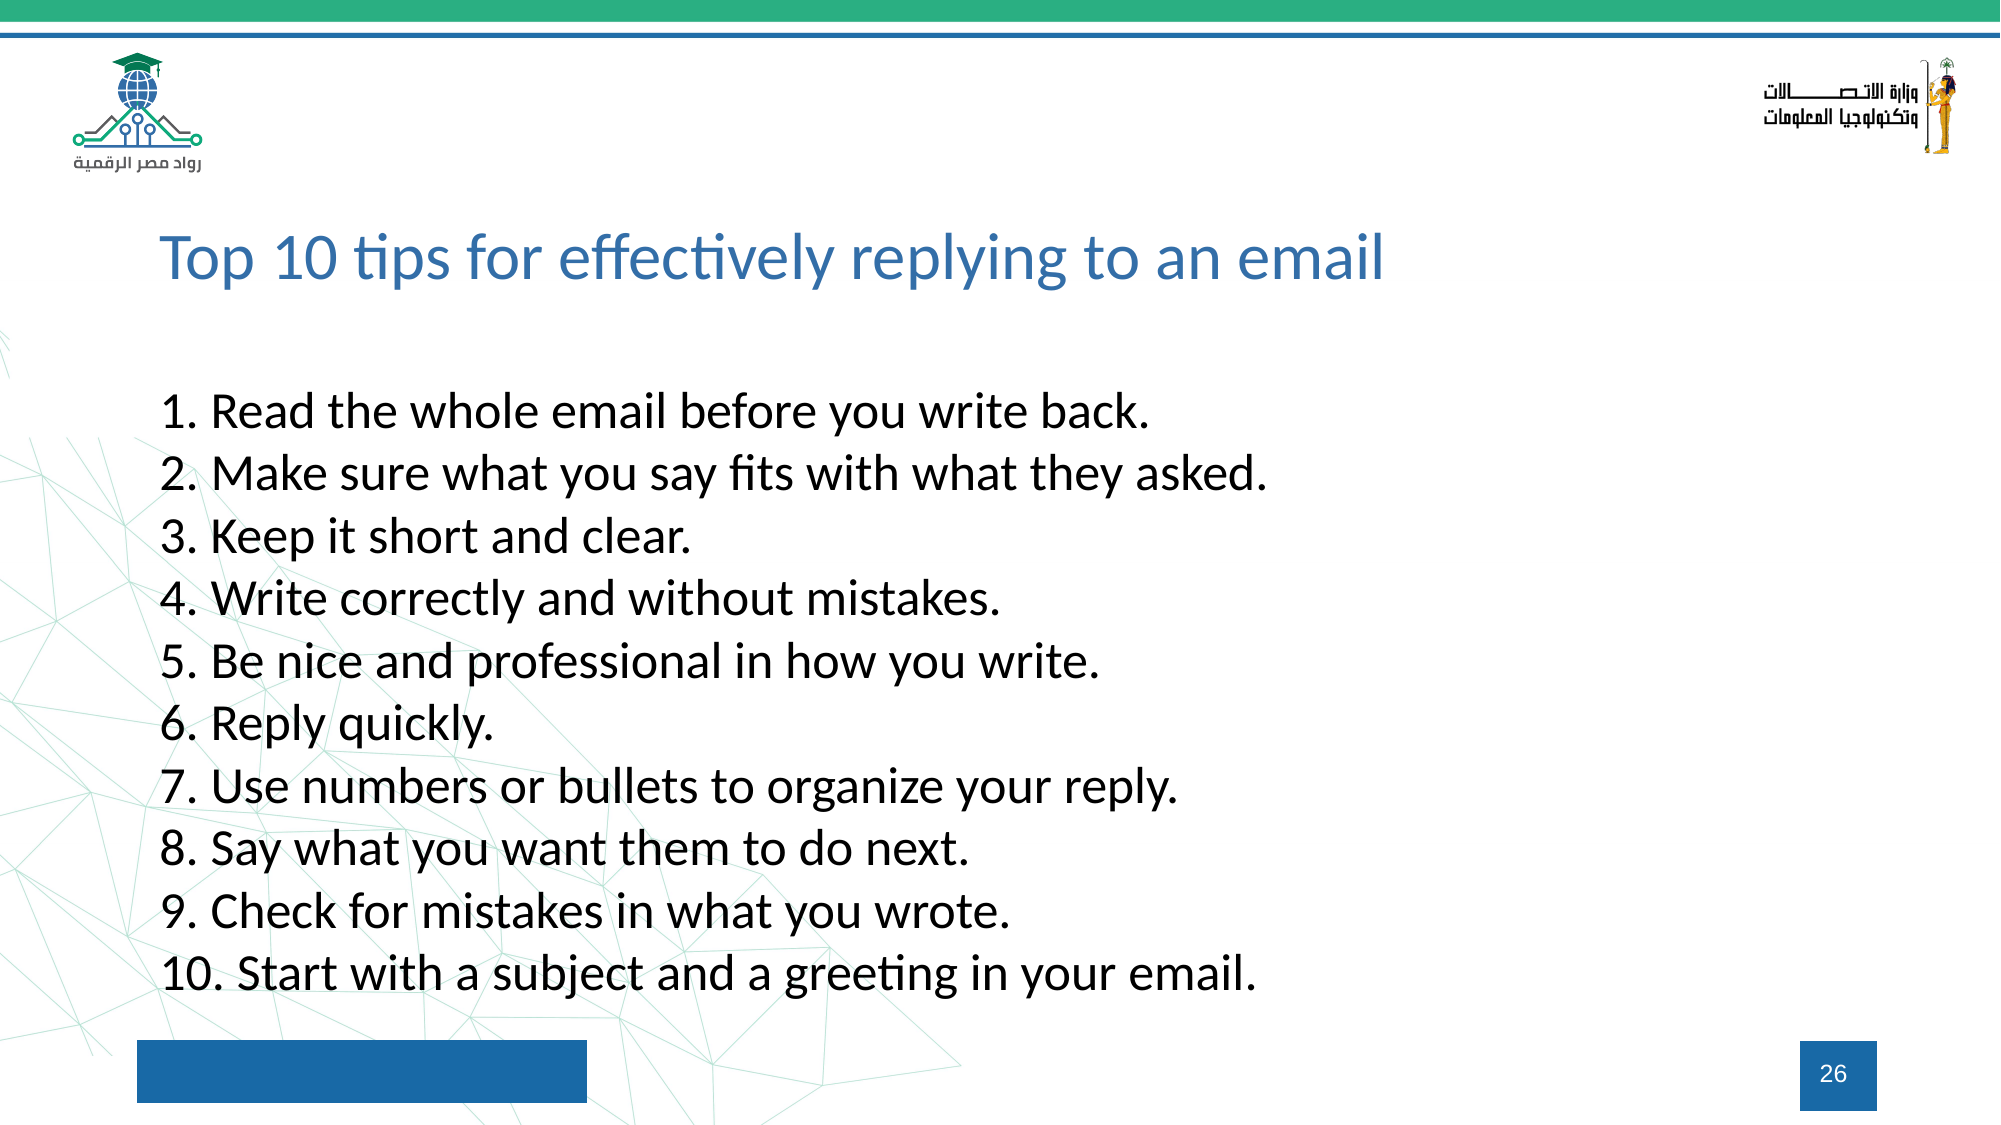

# Top 10 tips for effectively replying to an email
1. Read the whole email before you write back.
2. Make sure what you say fits with what they asked.
3. Keep it short and clear.
4. Write correctly and without mistakes.
5. Be nice and professional in how you write.
6. Reply quickly.
7. Use numbers or bullets to organize your reply.
8. Say what you want them to do next.
9. Check for mistakes in what you wrote.
10. Start with a subject and a greeting in your email.
26